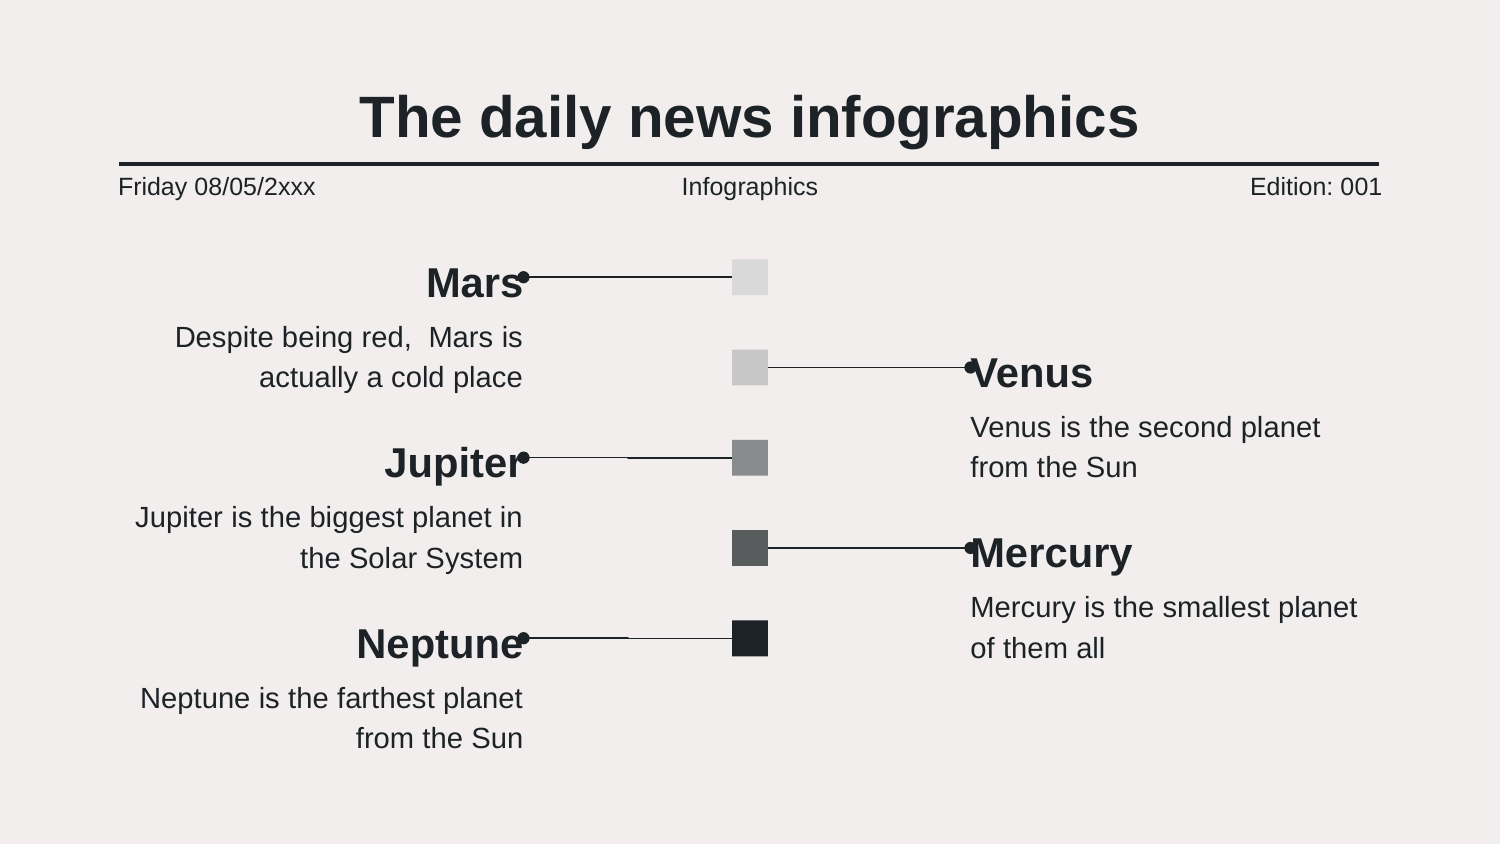

# The daily news infographics
Friday 08/05/2xxx
Infographics
Edition: 001
Mars
Despite being red,  Mars is actually a cold place

Venus
Venus is the second planet from the Sun

Jupiter
Jupiter is the biggest planet in the Solar System

Mercury
Mercury is the smallest planet of them all

Neptune
Neptune is the farthest planet from the Sun